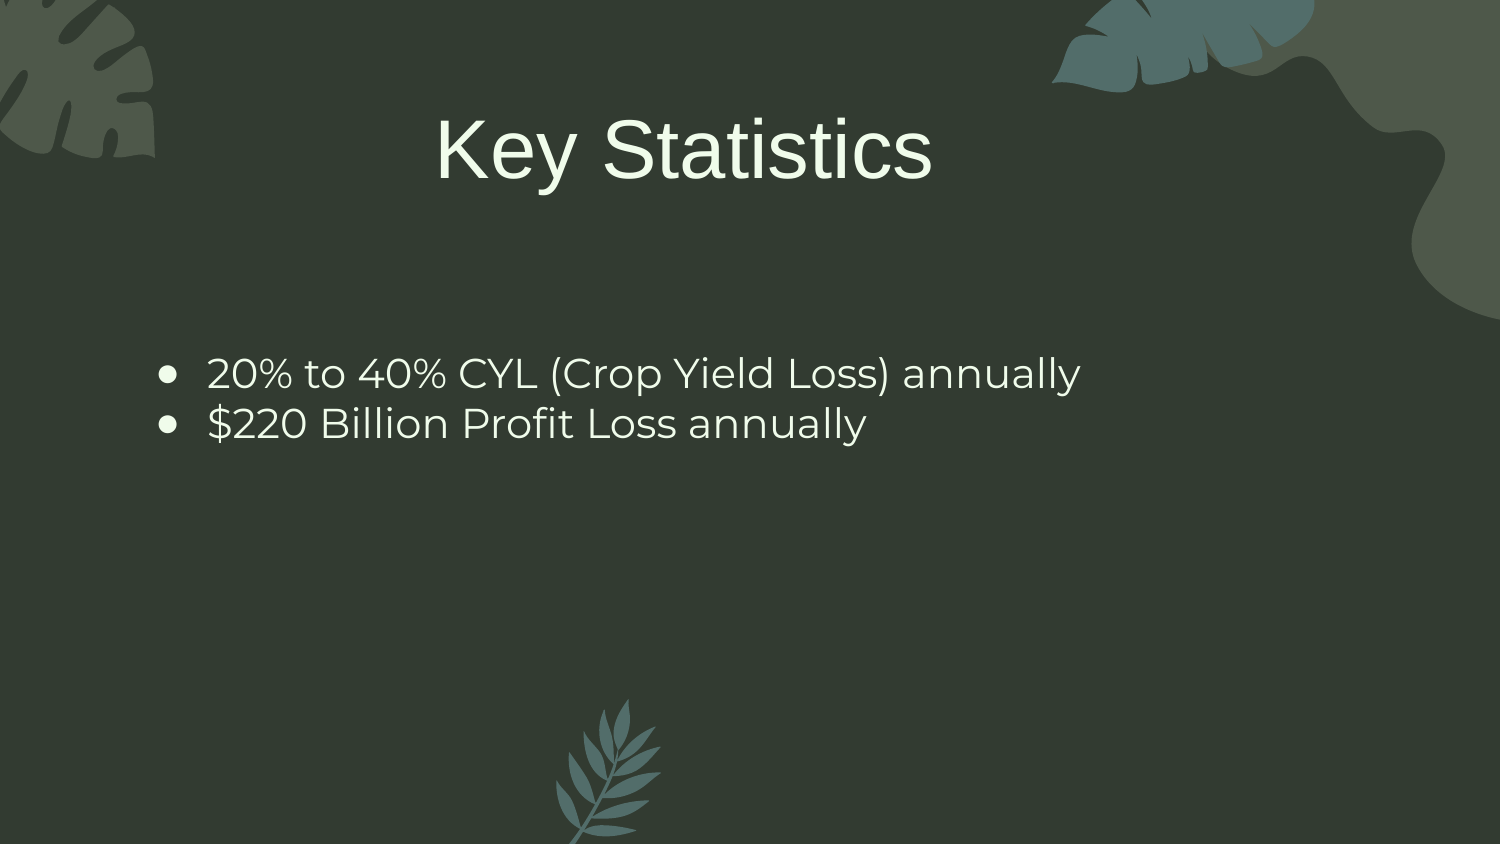

# Key Statistics
20% to 40% CYL (Crop Yield Loss) annually
$220 Billion Profit Loss annually